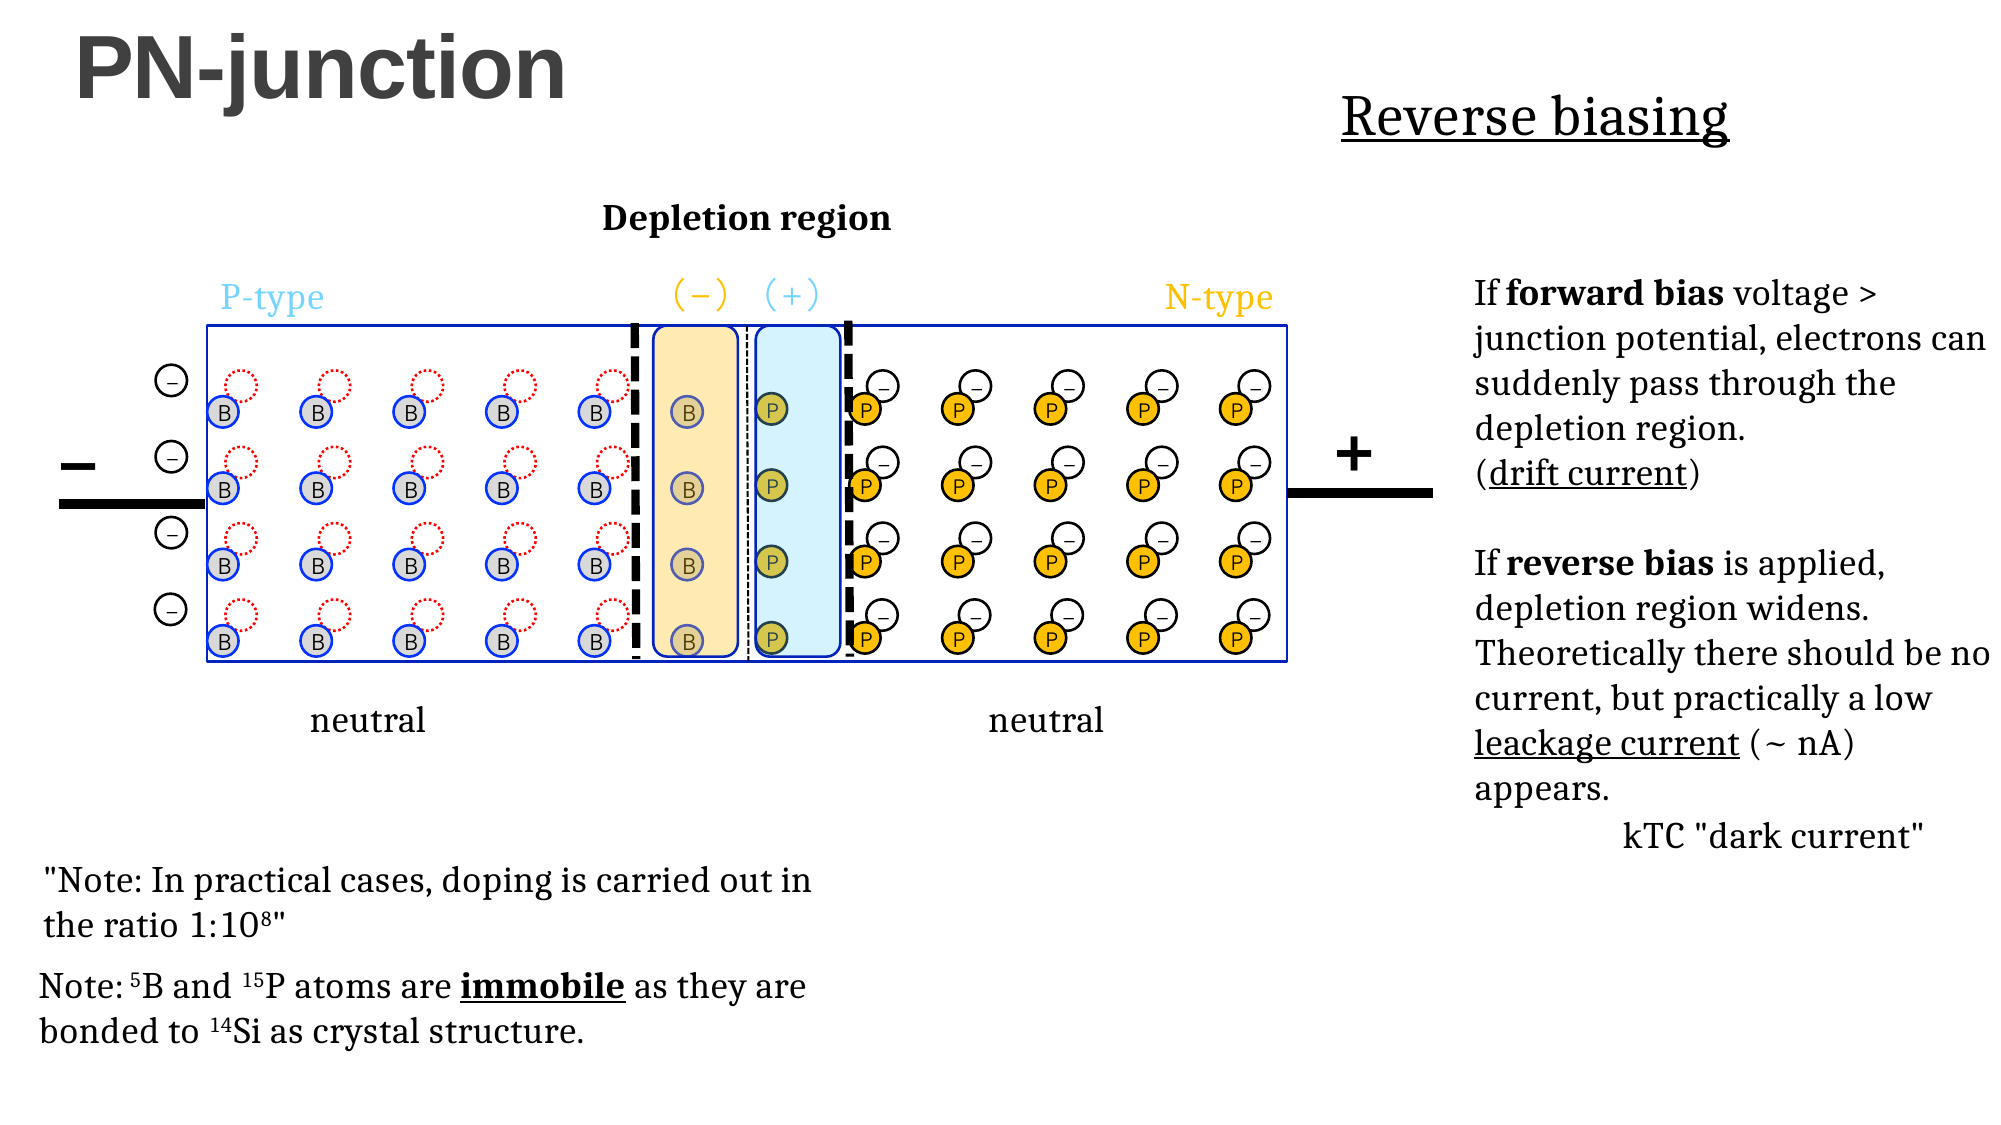

# PN-junction
Reverse biasing
Depletion region
(+)
If forward bias voltage > junction potential, electrons can suddenly pass through the depletion region.
(drift current)

If reverse bias is applied, depletion region widens. Theoretically there should be no current, but practically a low leackage current (~ nA) appears.
(-)
P-type
N-type

-

-
-
-
-
-
+
P
P
P
P
P
P
B
B
B
B
B
B
-
-

-
-
-
-
-
P
P
P
P
P
P
B
B
B
B
B
B
-
-
-
-
-
-

P
P
P
P
P
P
B
B
B
B
B
B
-

-
-
-
-
-
P
P
P
P
P
P
B
B
B
B
B
B
neutral
neutral
kTC "dark current"
"Note: In practical cases, doping is carried out in the ratio 1:108"
Note: 5B and 15P atoms are immobile as they are bonded to 14Si as crystal structure.